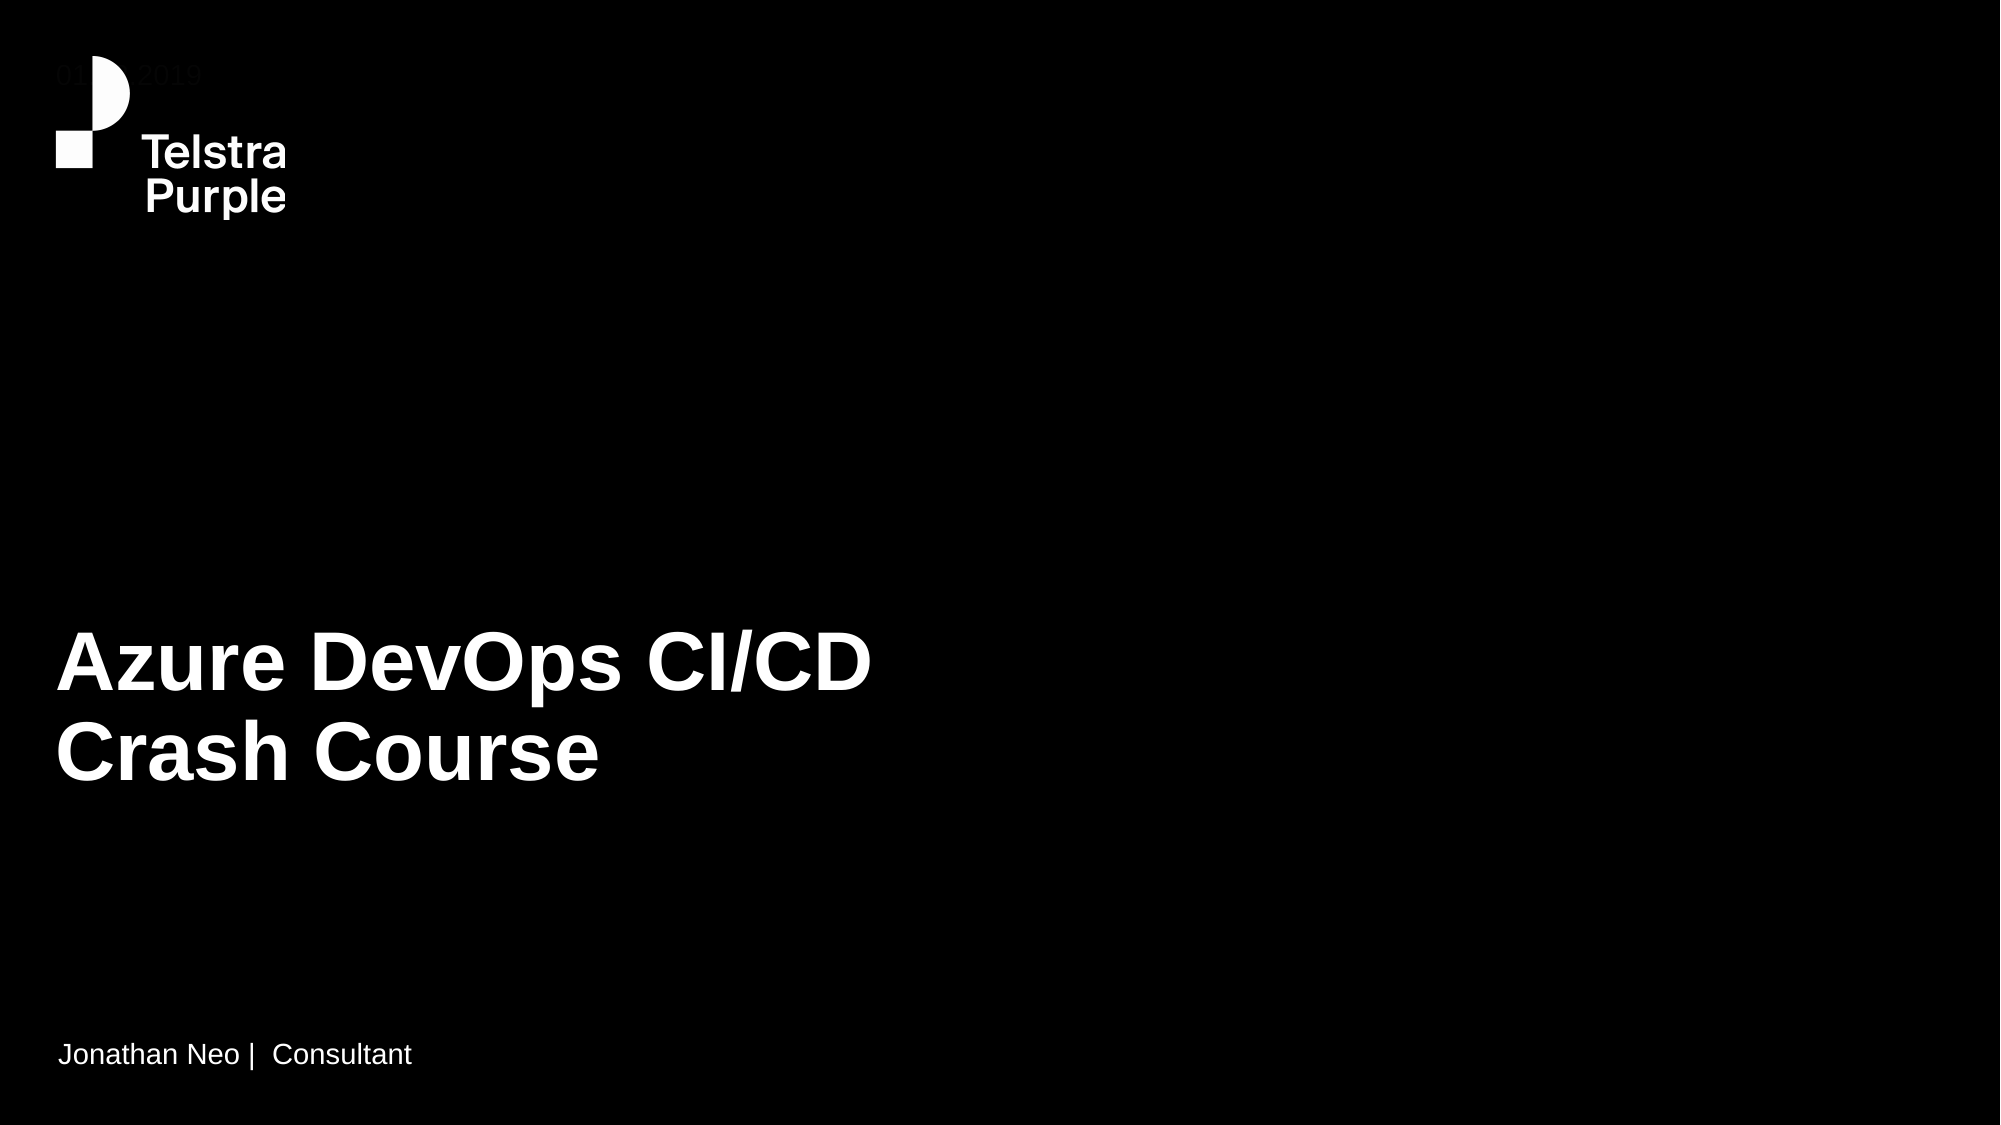

01.12.2019
Azure DevOps CI/CD
Crash Course

Jonathan Neo |  Consultant